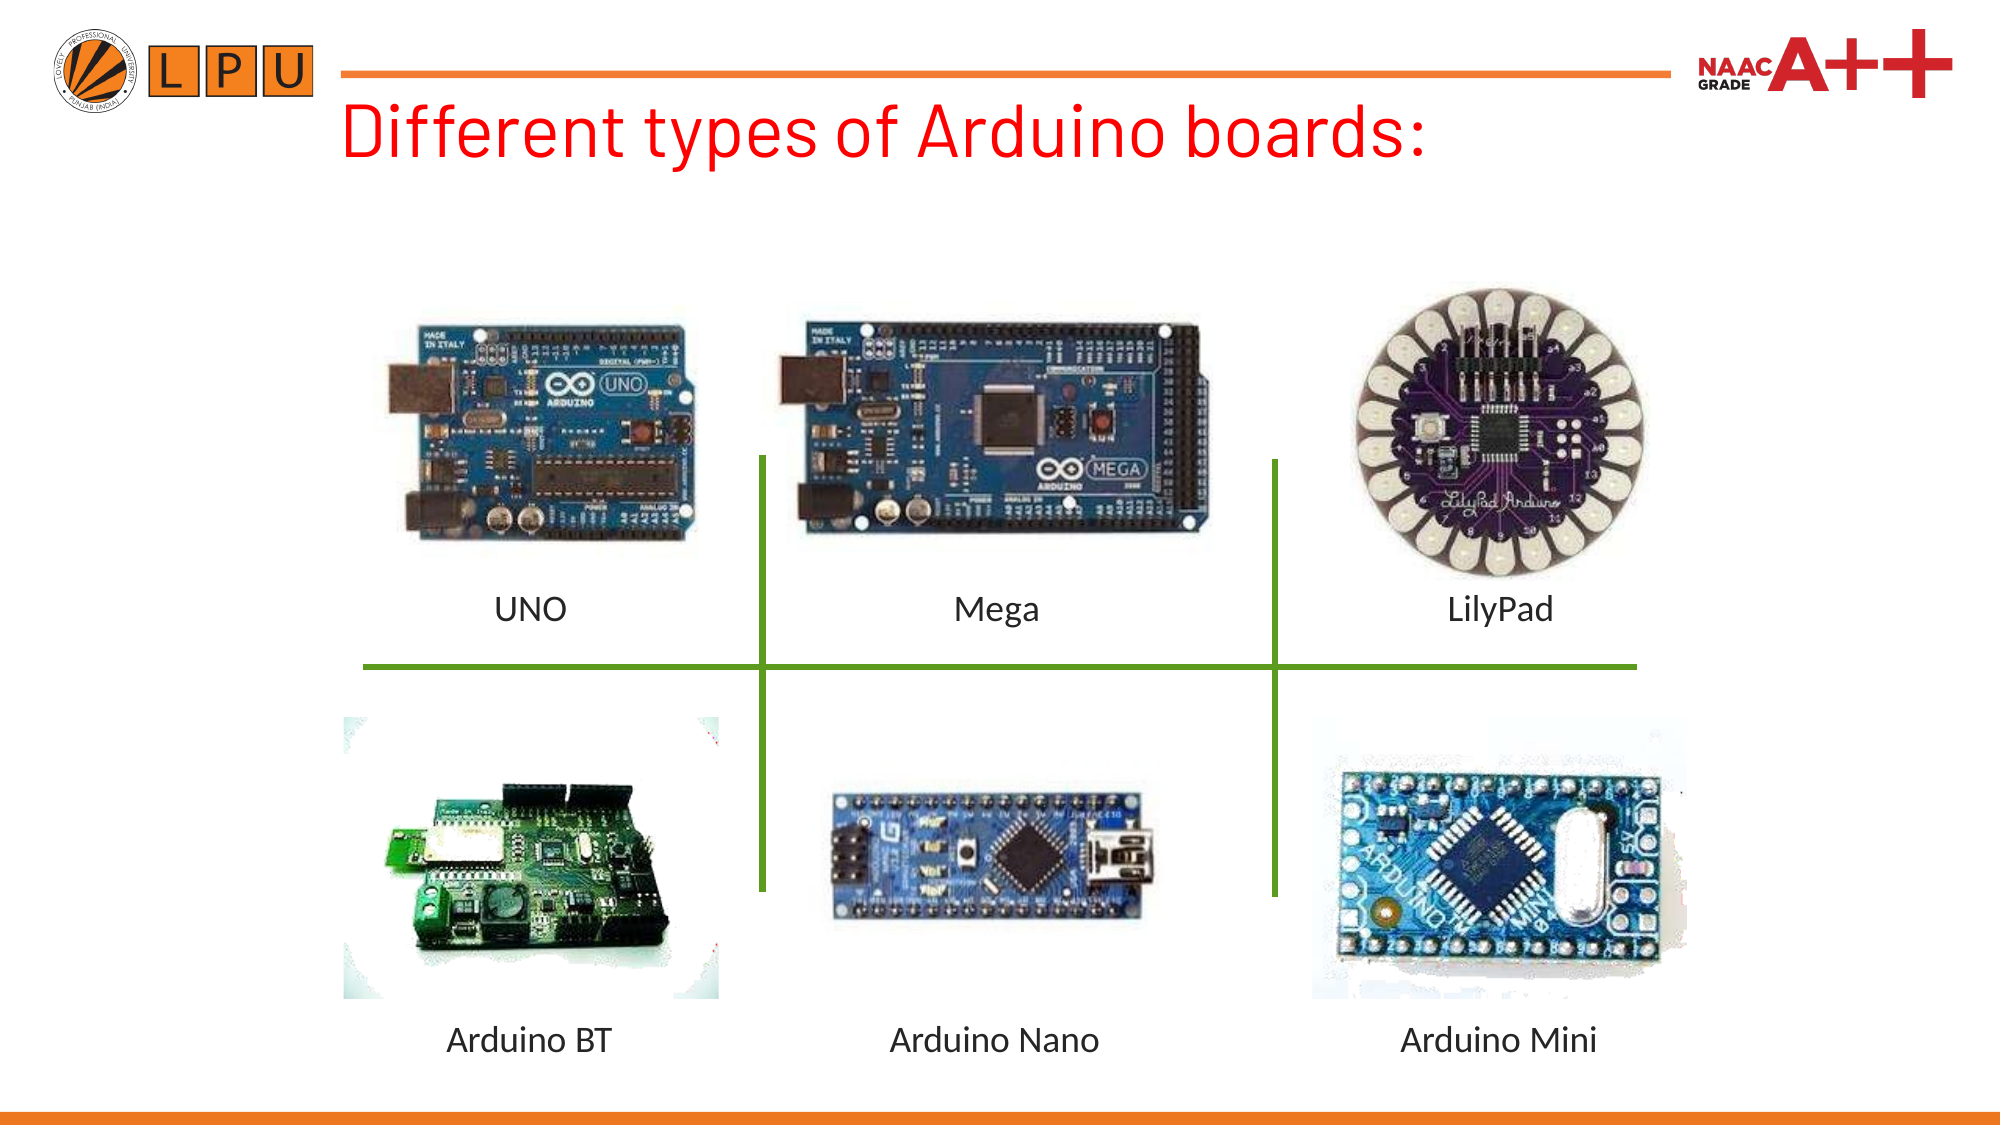

Different types of Arduino boards:

UNO
Mega
LilyPad
Arduino BT
Arduino Nano
Arduino Mini